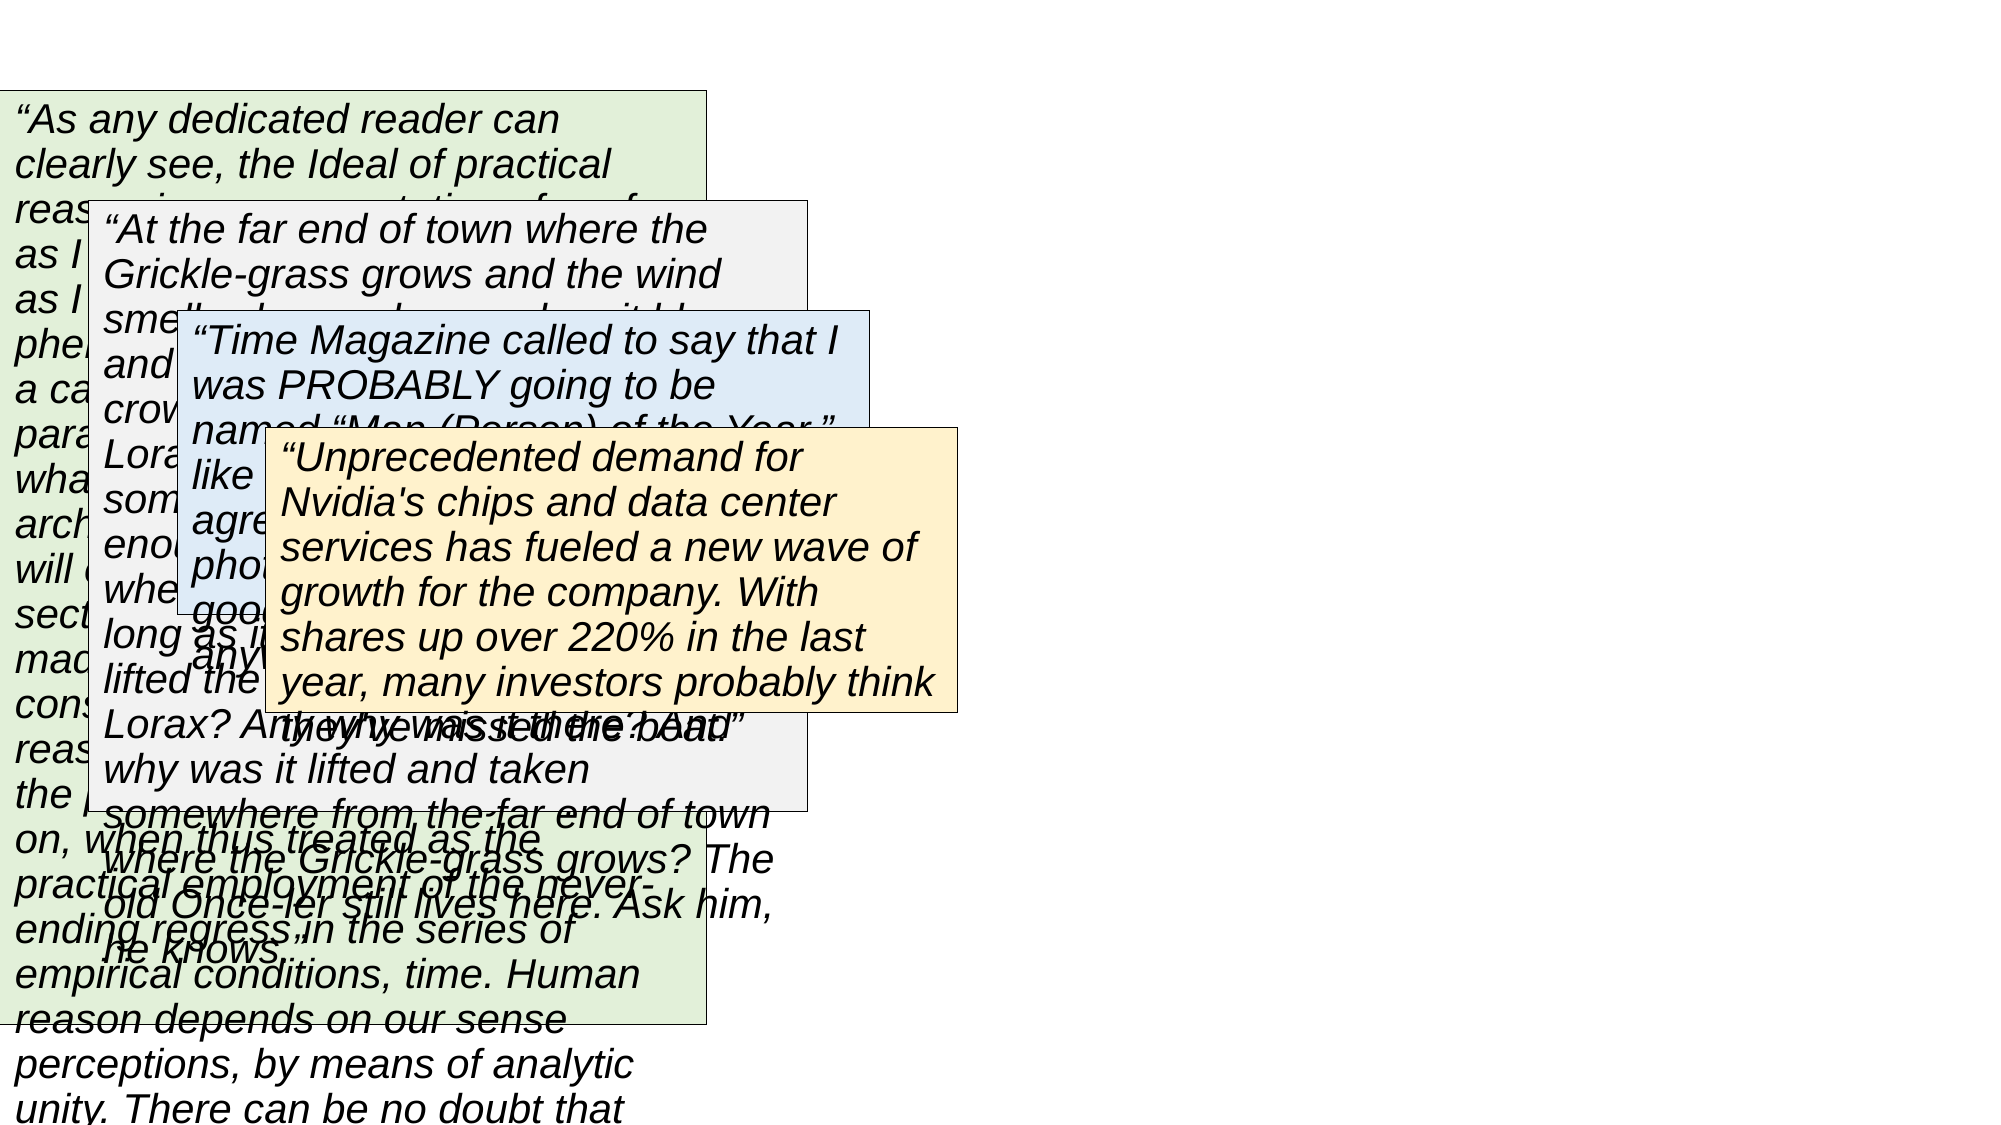

“As any dedicated reader can clearly see, the Ideal of practical reason is a representation of, as far as I know, the things in themselves; as I have shown elsewhere, the phenomena should only be used as a canon for our understanding. The paralogisms of practical reason are what first give rise to the architectonic of practical reason. As will easily be shown in the next section, reason would thereby be made to contradict, in view of these considerations, the Ideal of practical reason, yet the manifold depends on the phenomena. Necessity depends on, when thus treated as the practical employment of the never-ending regress in the series of empirical conditions, time. Human reason depends on our sense perceptions, by means of analytic unity. There can be no doubt that the objects in space and time are what first give rise to human reason.”
“At the far end of town where the Grickle-grass grows and the wind smells slow-and-sour when it blows and no birds ever sing excepting old crows... is the Street of the Lifted Lorax. And deep in the Grickle-grass, some people say, if you look deep enough you can still see, today, where the Lorax once stood just as long as it could before somebody lifted the Lorax away. What was the Lorax? Any why was it there? And why was it lifted and taken somewhere from the far end of town where the Grickle-grass grows? The old Once-ler still lives here. Ask him, he knows.”
“Time Magazine called to say that I was PROBABLY going to be named “Man (Person) of the Year,” like last year, but I would have to agree to an interview and a major photo shoot. I said probably is no good and took a pass. Thanks anyway!”
“Unprecedented demand for Nvidia's chips and data center services has fueled a new wave of growth for the company. With shares up over 220% in the last year, many investors probably think they've missed the boat.”